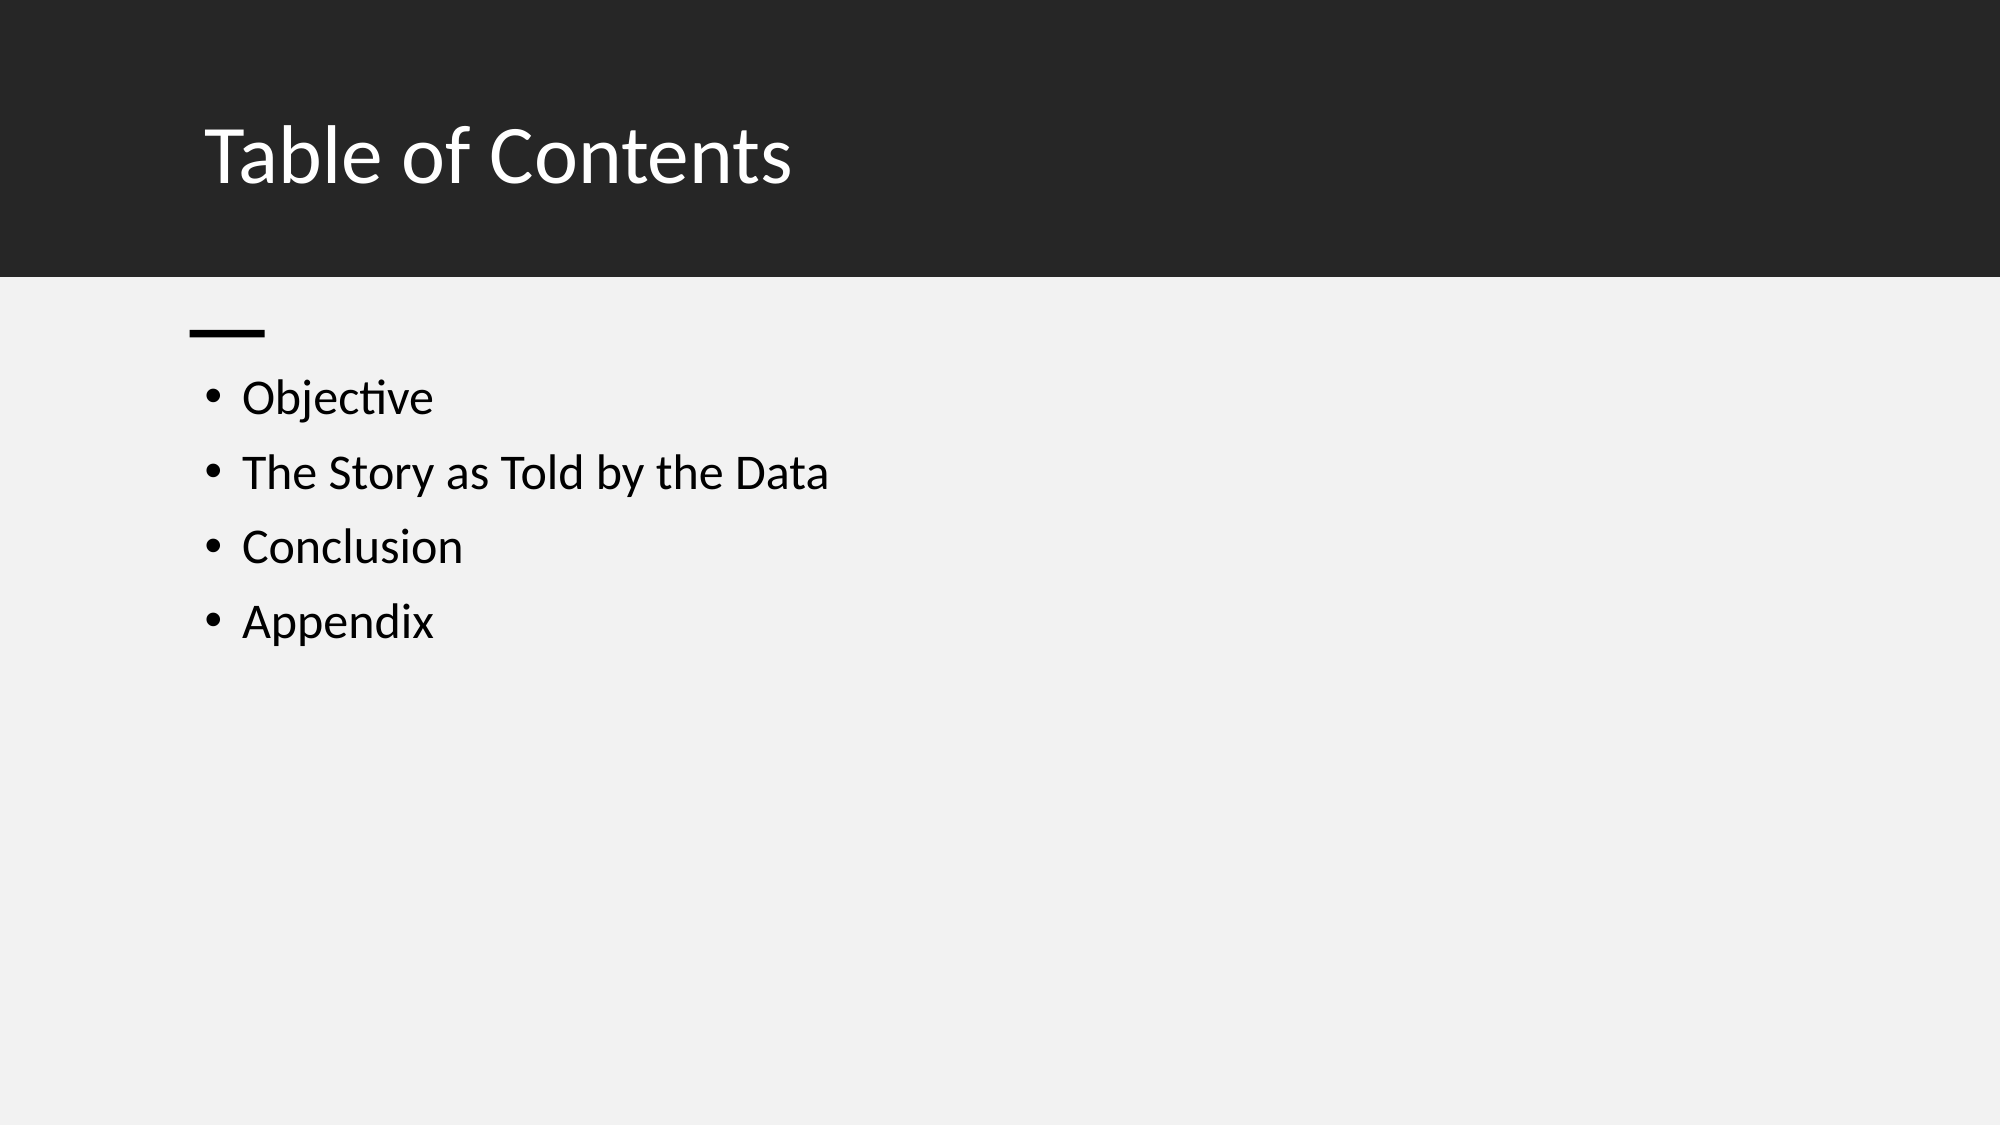

# Table of Contents

Objective
The Story as Told by the Data
Conclusion
Appendix